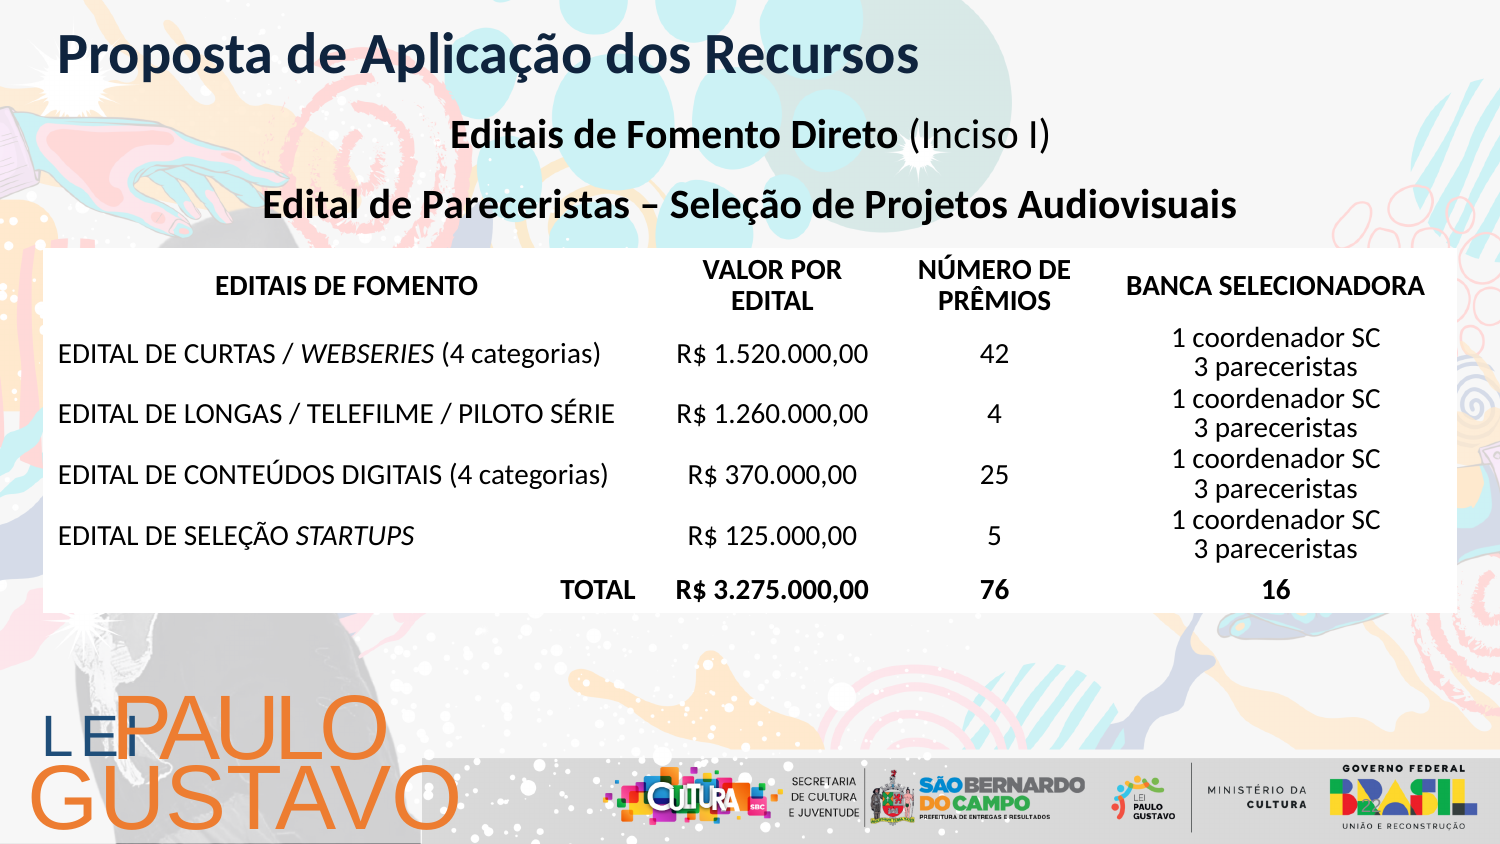

Proposta de Aplicação dos Recursos
Editais de Fomento Direto (Inciso I)
Edital de Pareceristas – Seleção de Projetos Audiovisuais

| EDITAIS DE FOMENTO | VALOR POR EDITAL | NÚMERO DE PRÊMIOS | BANCA SELECIONADORA |
| --- | --- | --- | --- |
| EDITAL DE CURTAS / WEBSERIES (4 categorias) | R$ 1.520.000,00 | 42 | 1 coordenador SC 3 pareceristas |
| EDITAL DE LONGAS / TELEFILME / PILOTO SÉRIE | R$ 1.260.000,00 | 4 | 1 coordenador SC 3 pareceristas |
| EDITAL DE CONTEÚDOS DIGITAIS (4 categorias) | R$ 370.000,00 | 25 | 1 coordenador SC 3 pareceristas |
| EDITAL DE SELEÇÃO STARTUPS | R$ 125.000,00 | 5 | 1 coordenador SC 3 pareceristas |
| TOTAL | R$ 3.275.000,00 | 76 | 16 |
PAULO
LEI
GUSTAVO
22